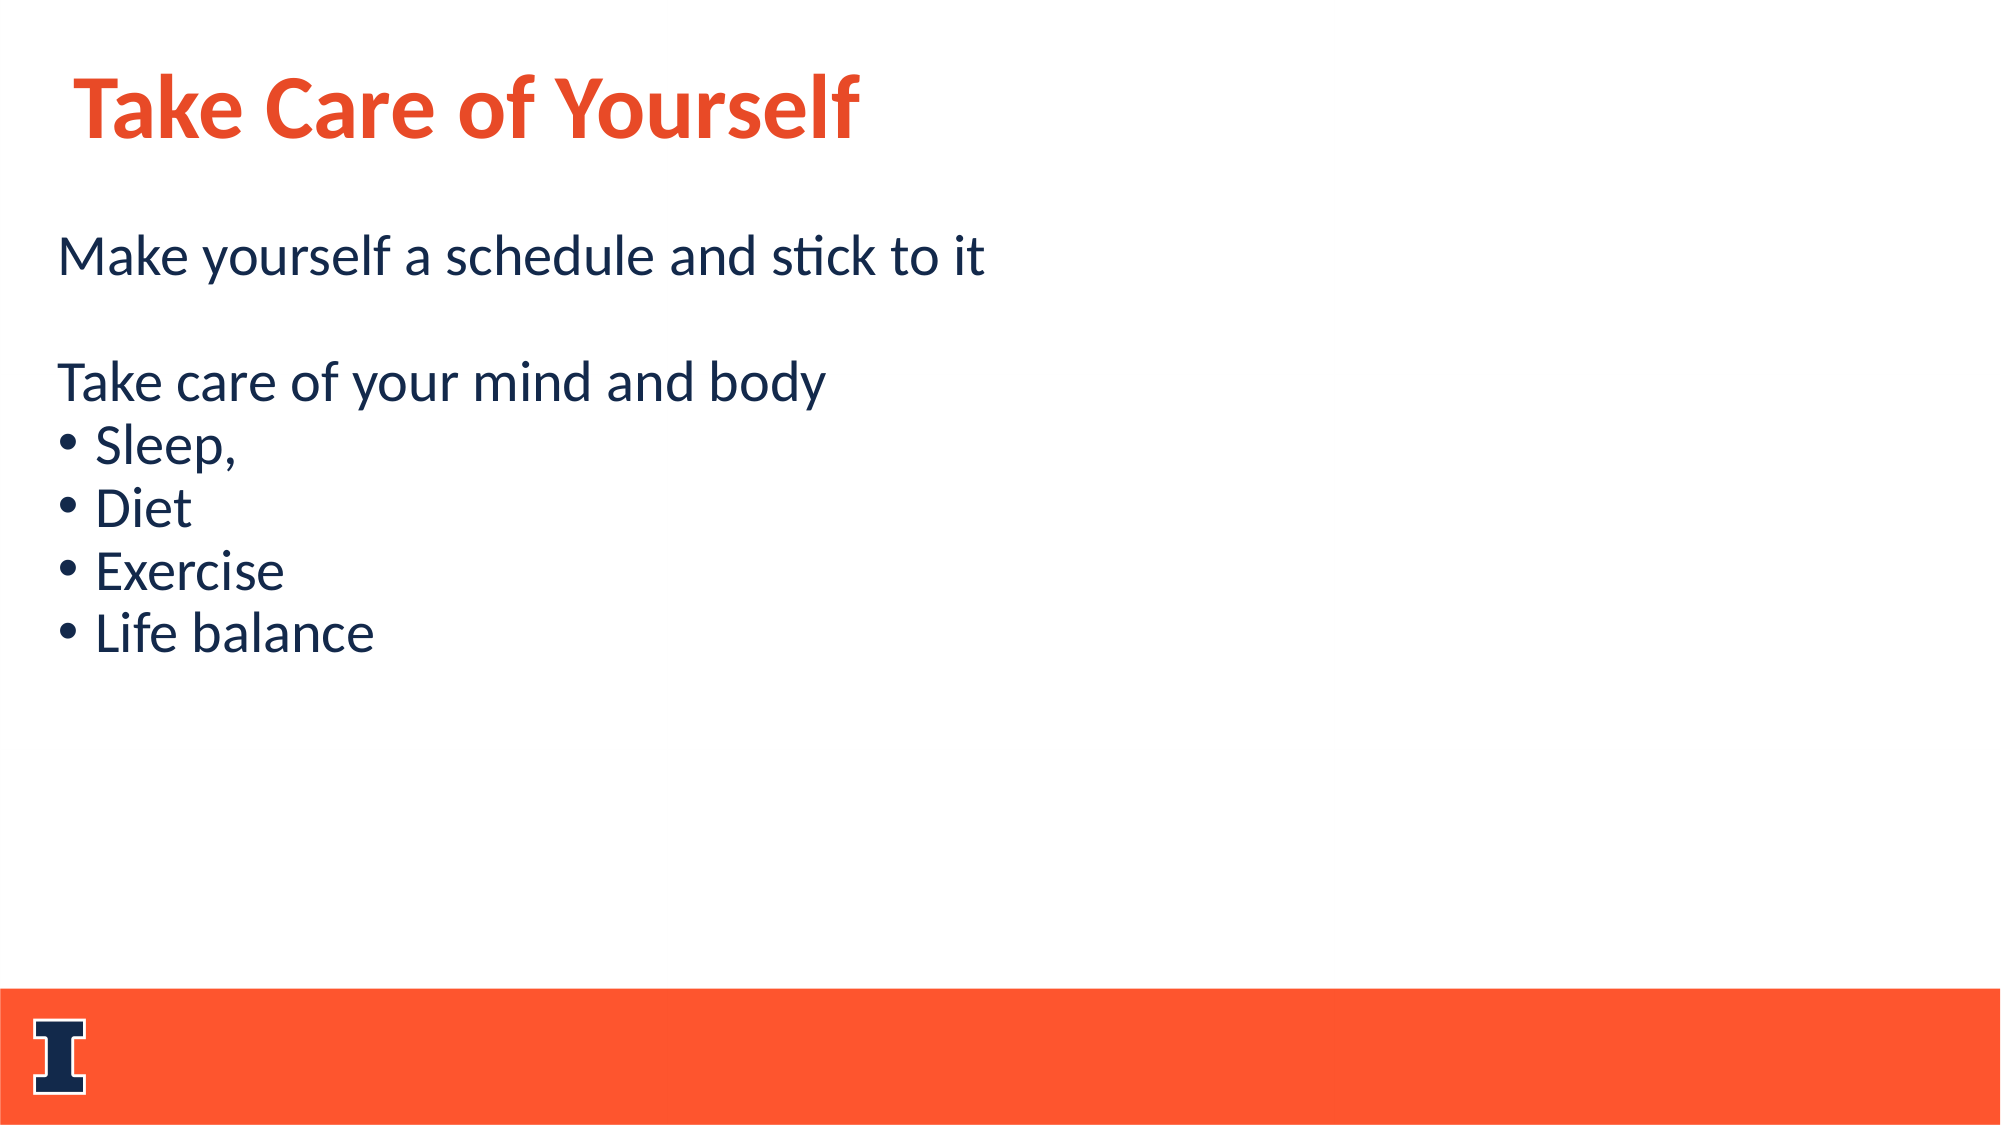

Take Care of Yourself
Make yourself a schedule and stick to it

Take care of your mind and body
Sleep,
Diet
Exercise
Life balance